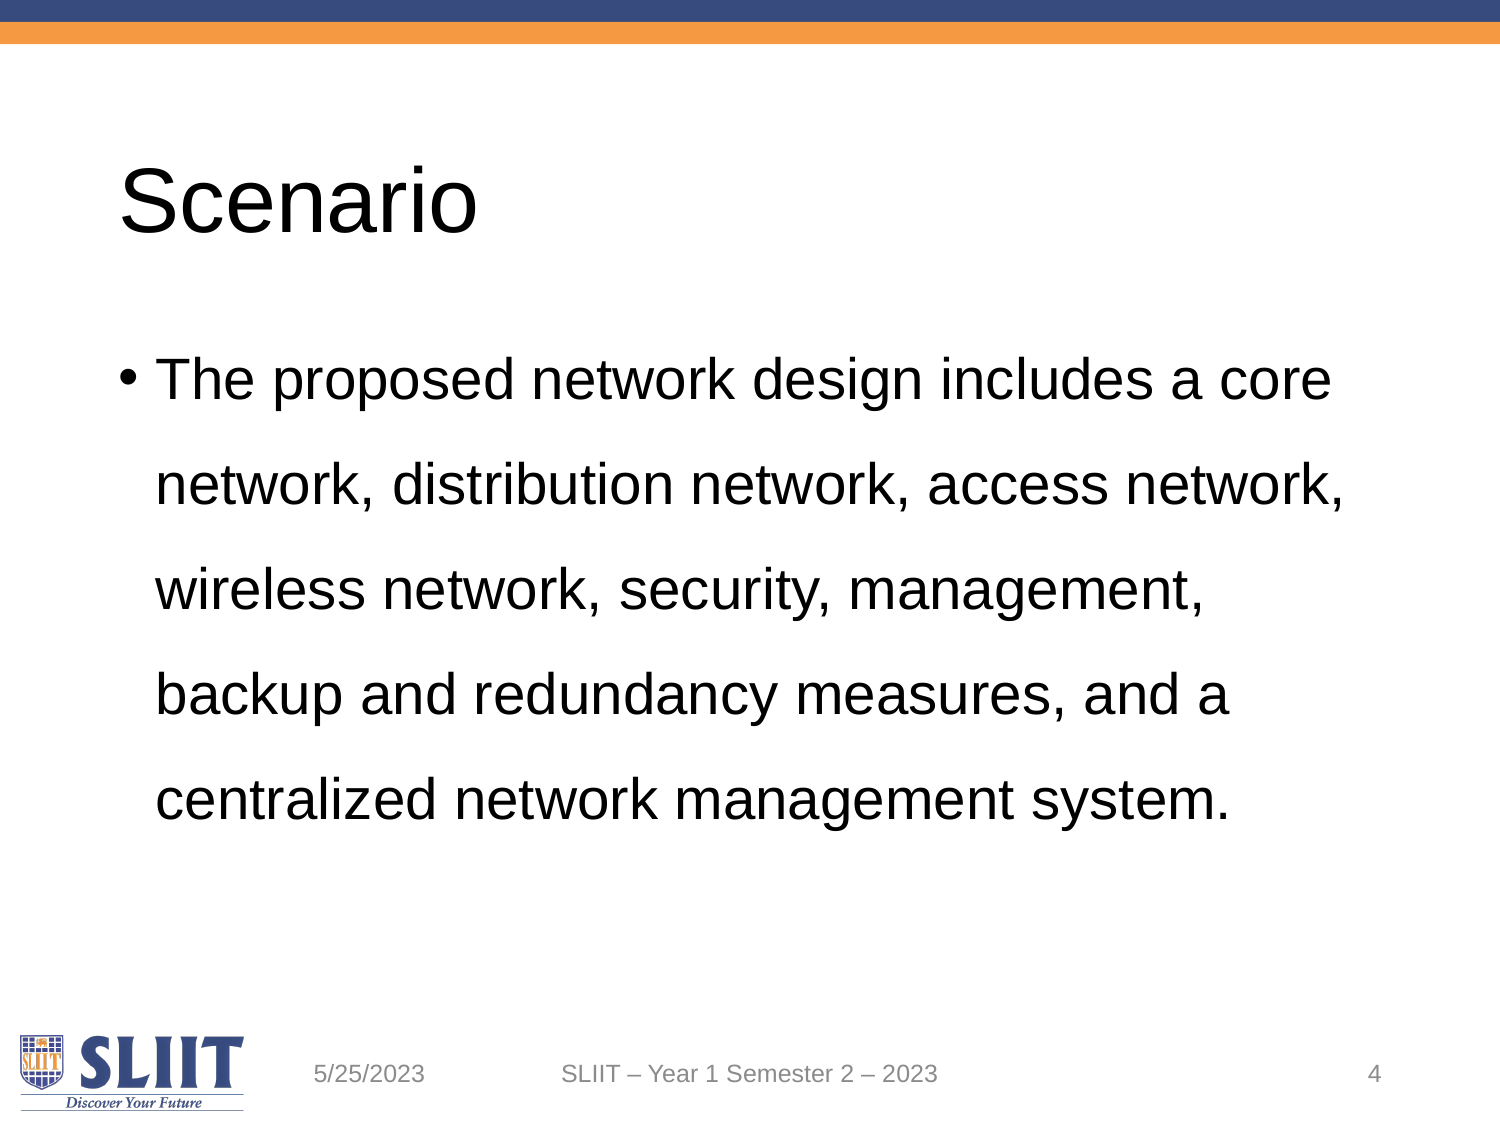

# Scenario
The proposed network design includes a core network, distribution network, access network, wireless network, security, management, backup and redundancy measures, and a centralized network management system.
5/25/2023
SLIIT – Year 1 Semester 2 – 2023
4